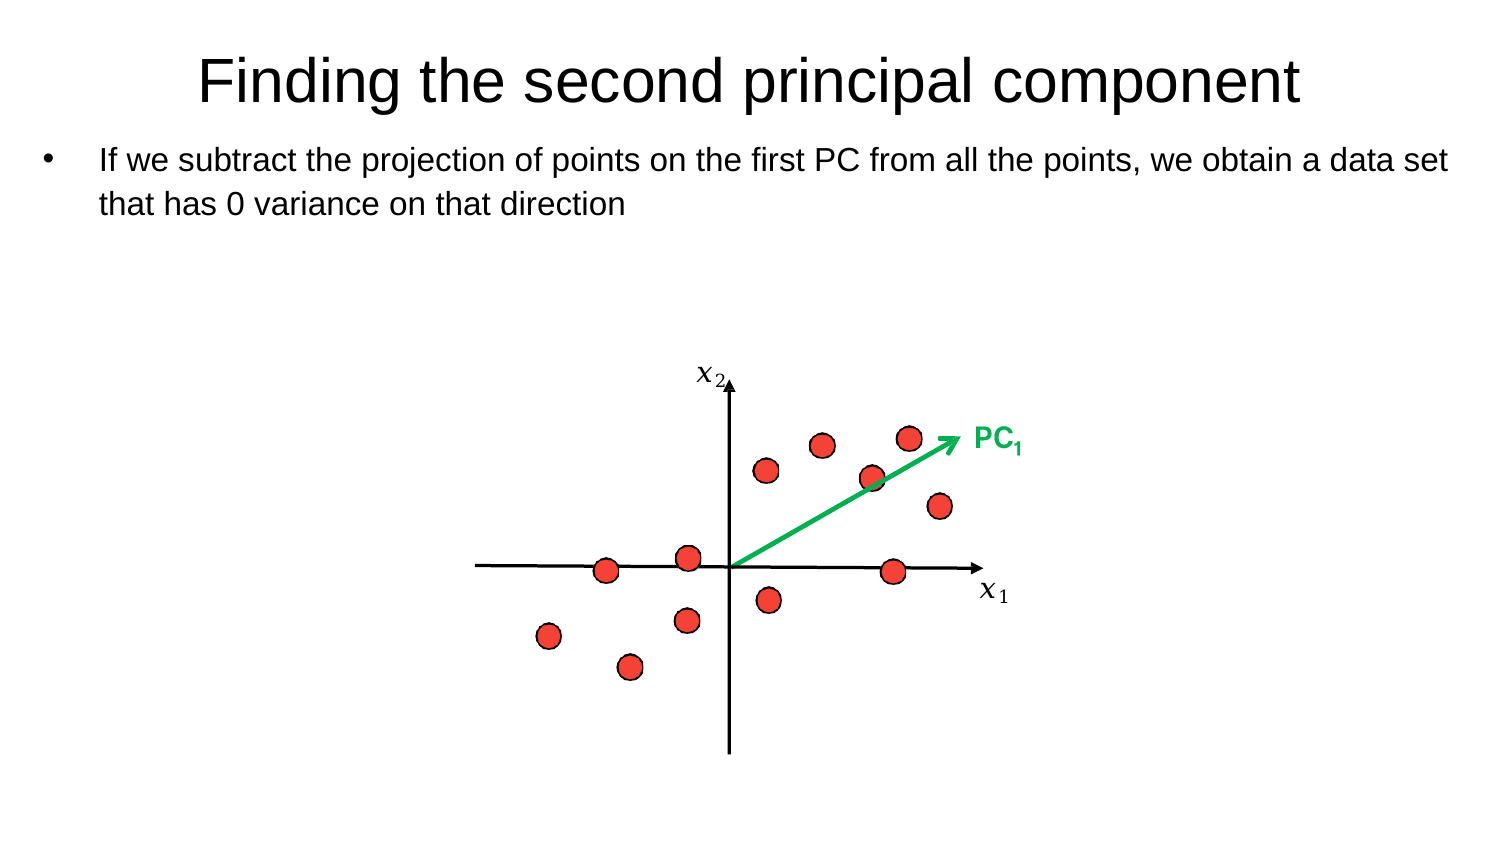

Finding the second principal component
If we subtract the projection of points on the first PC from all the points, we obtain a data set that has 0 variance on that direction
𝑥2

𝑥1